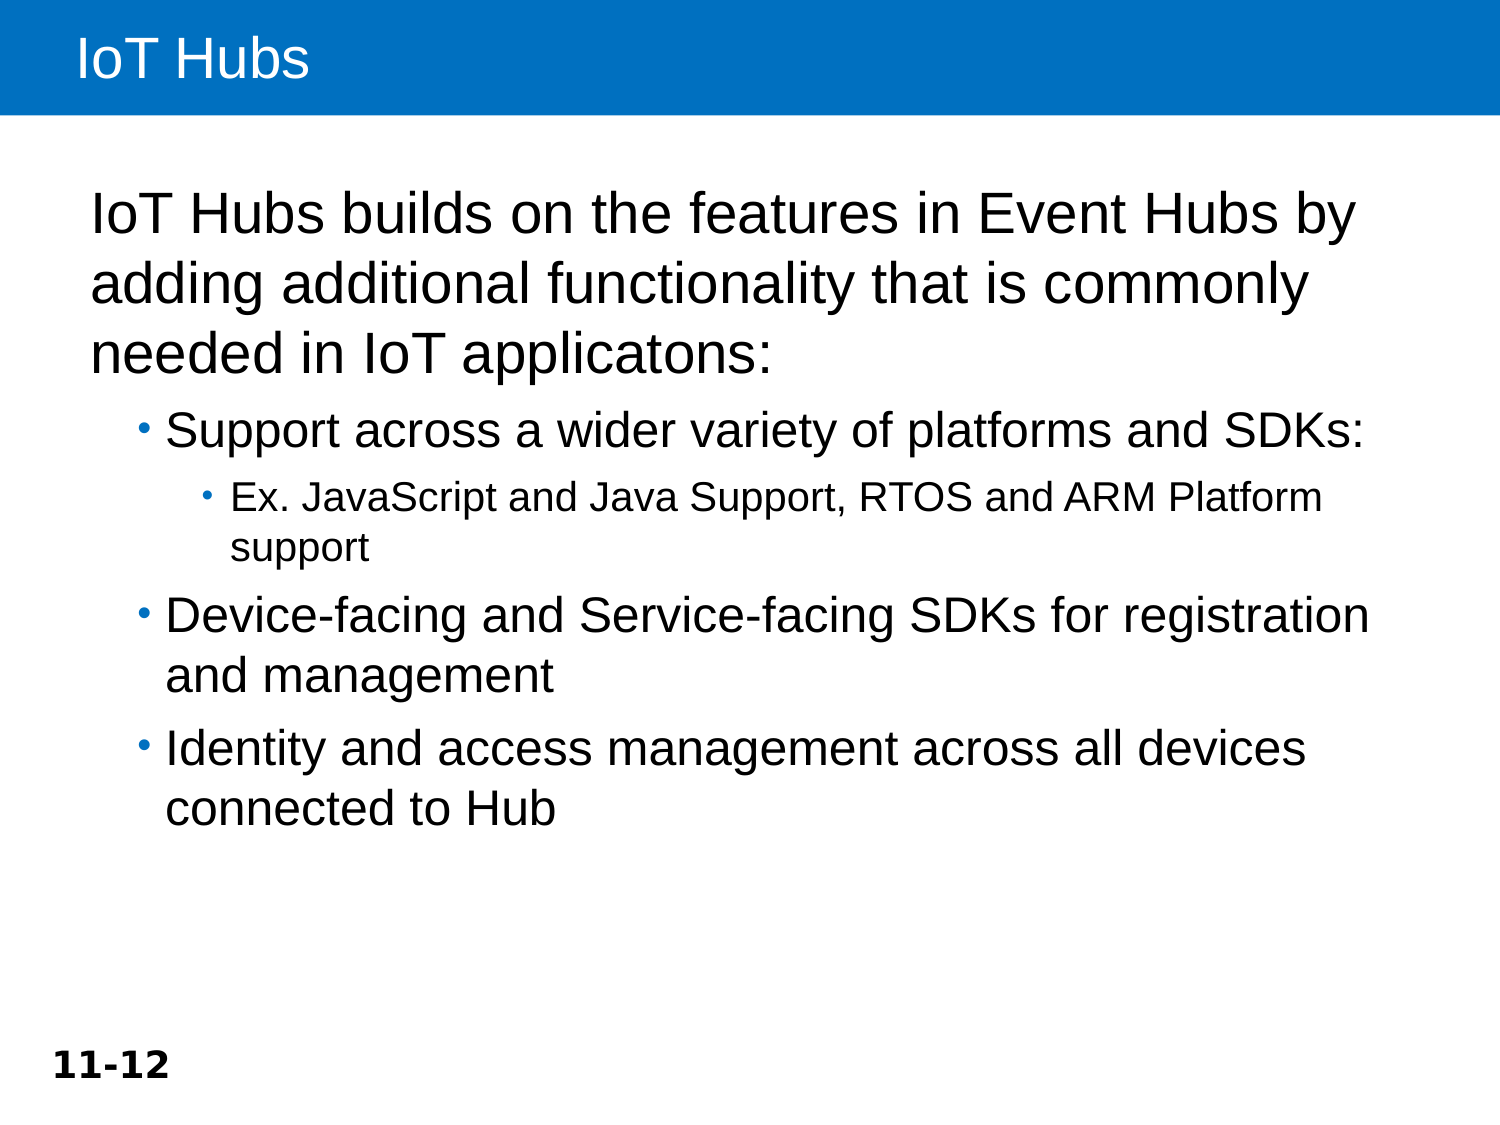

# IoT Hubs
IoT Hubs builds on the features in Event Hubs by adding additional functionality that is commonly needed in IoT applicatons:
Support across a wider variety of platforms and SDKs:
Ex. JavaScript and Java Support, RTOS and ARM Platform support
Device-facing and Service-facing SDKs for registration and management
Identity and access management across all devices connected to Hub

11-12